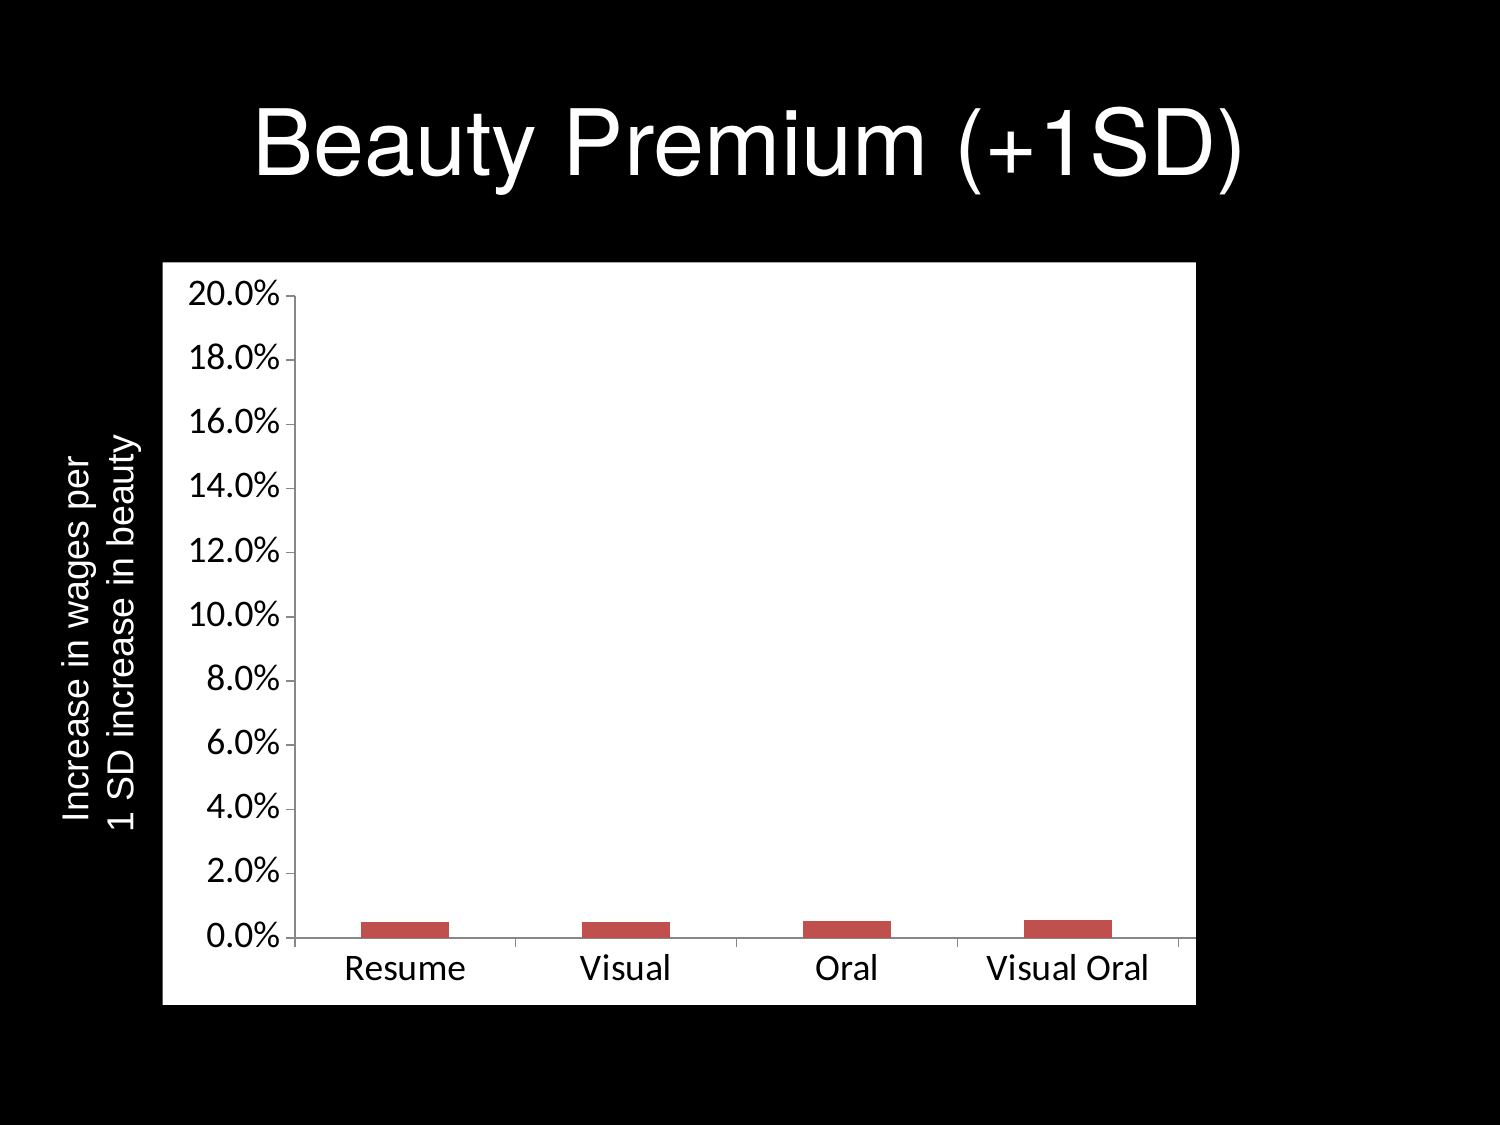

# Beauty Premium (+1SD)

### Chart

| Category | Series 1 |
|---|---|
| Resume | 0.017 |
| Visual | 0.131 |
| Oral | 0.129 |
| Visual Oral | 0.124 |
| FTF | 0.167 |

Increase in wages per
1 SD increase in beauty